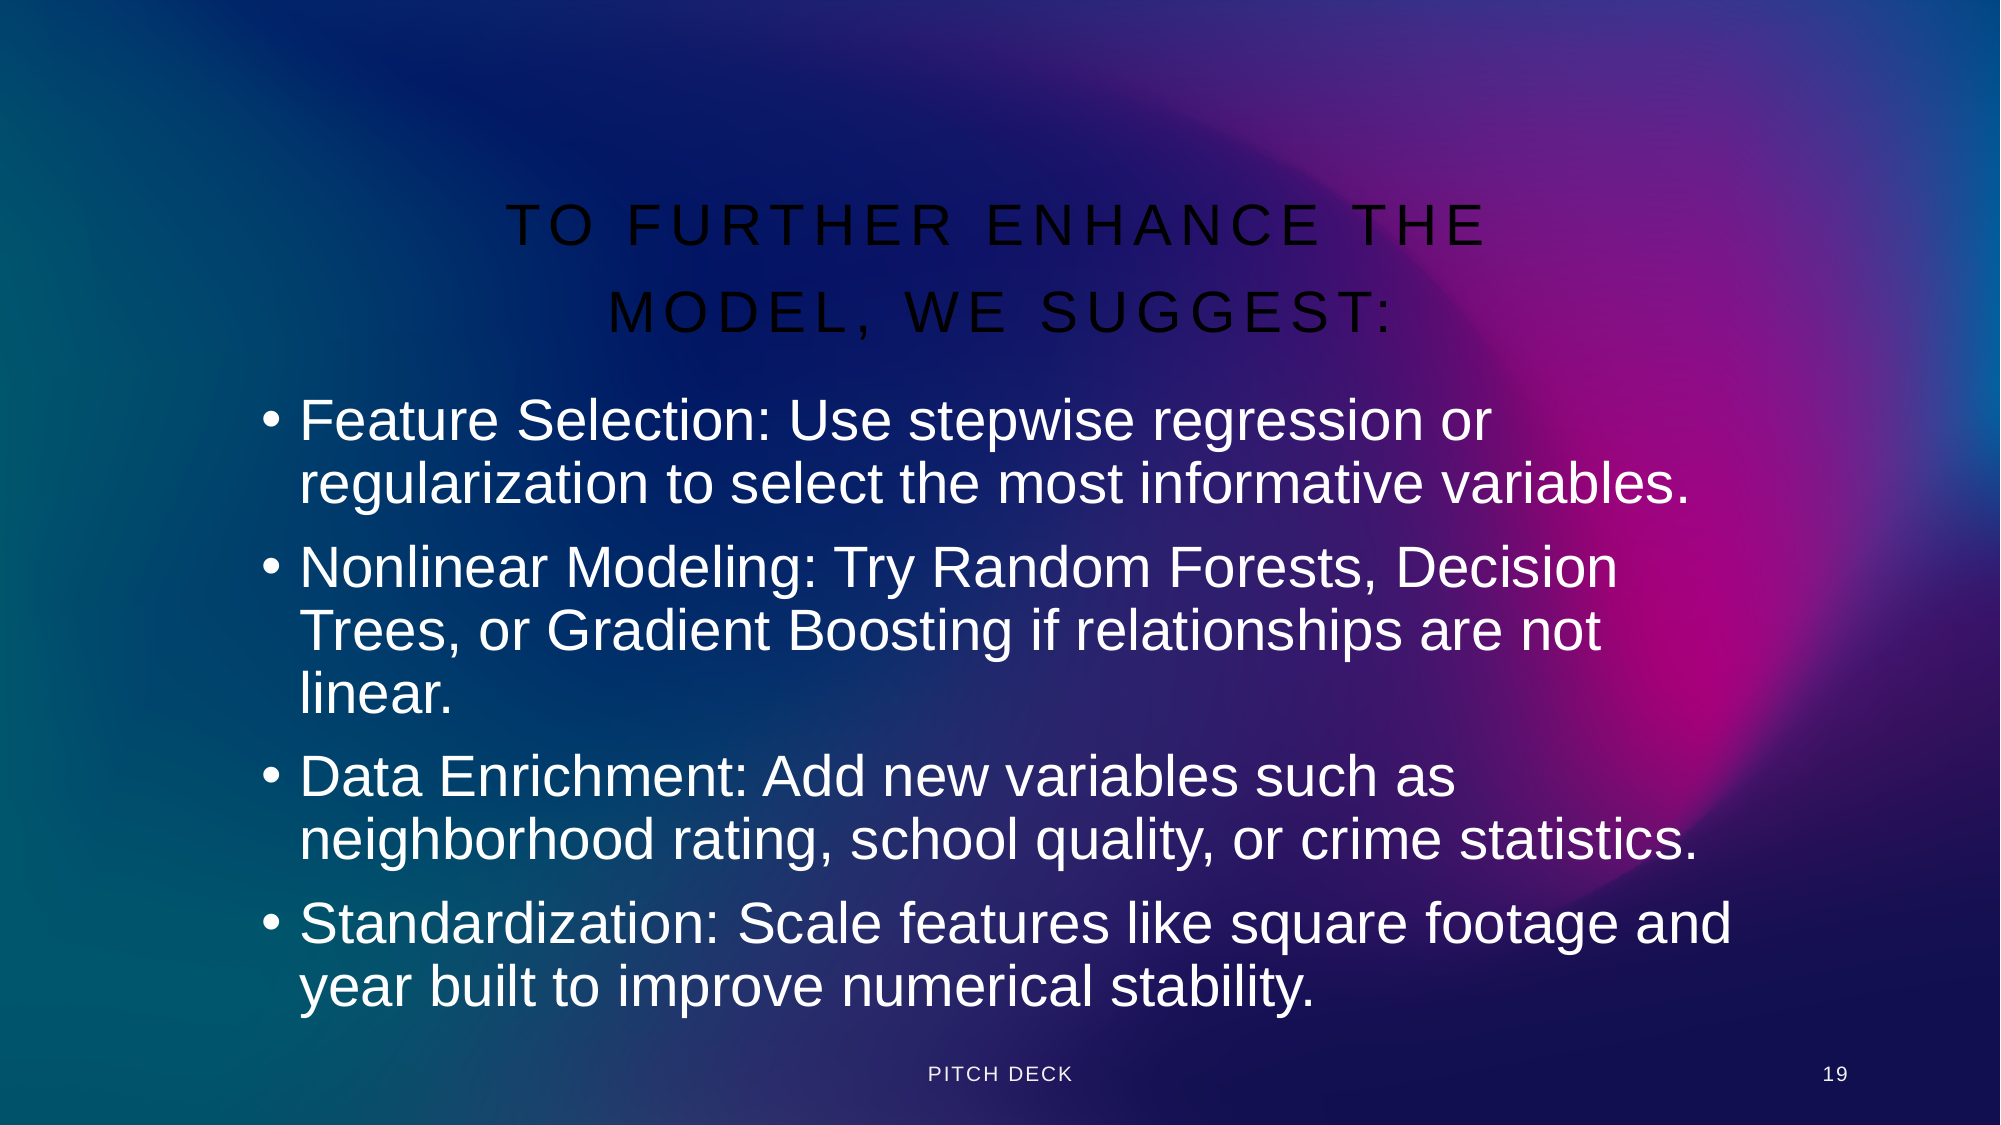

# To further enhance the model, we suggest:
Feature Selection: Use stepwise regression or regularization to select the most informative variables.
Nonlinear Modeling: Try Random Forests, Decision Trees, or Gradient Boosting if relationships are not linear.
Data Enrichment: Add new variables such as neighborhood rating, school quality, or crime statistics.
Standardization: Scale features like square footage and year built to improve numerical stability.

PITCH DECK
19